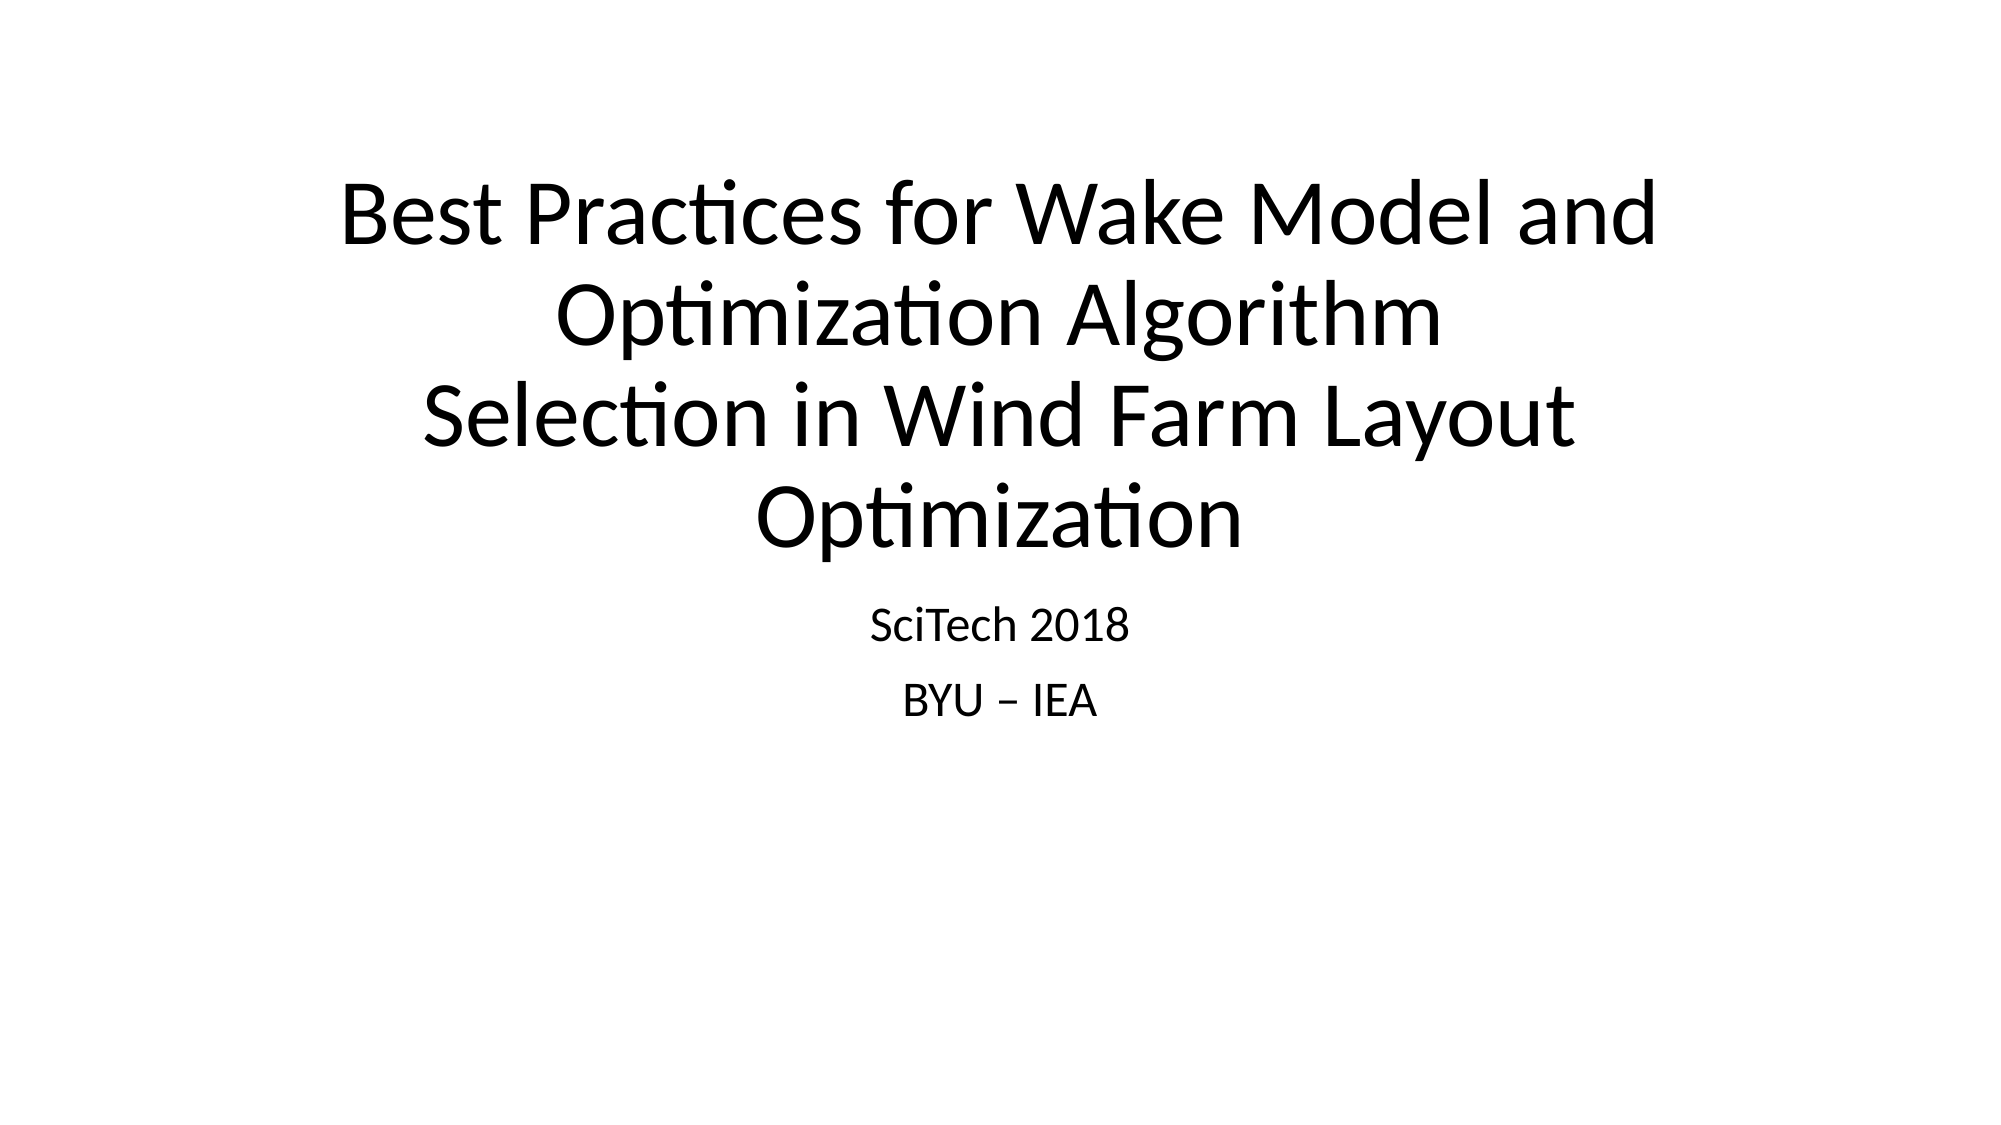

# Best Practices for Wake Model and Optimization Algorithm Selection in Wind Farm Layout Optimization
SciTech 2018
BYU – IEA